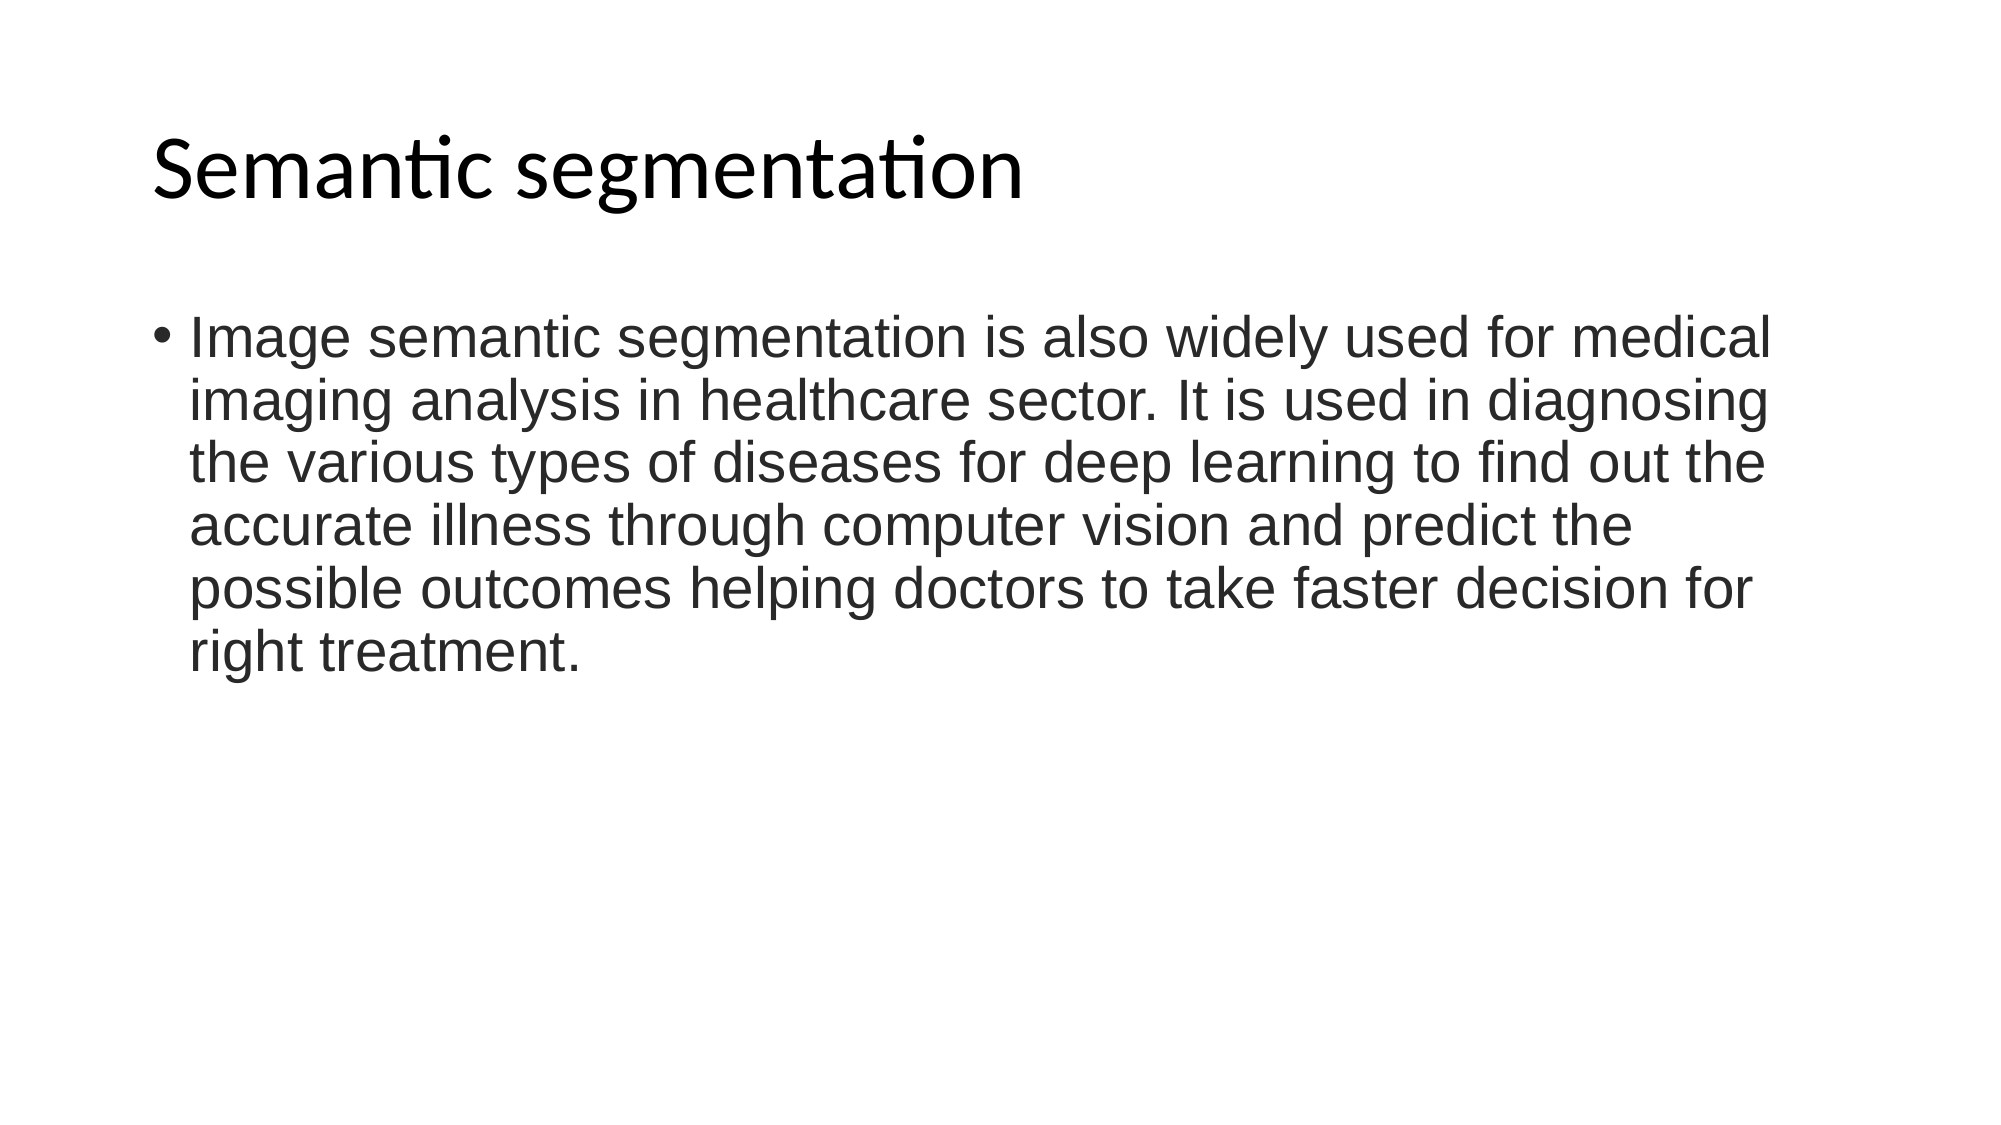

# Semantic segmentation
Image semantic segmentation is also widely used for medical imaging analysis in healthcare sector. It is used in diagnosing the various types of diseases for deep learning to find out the accurate illness through computer vision and predict the possible outcomes helping doctors to take faster decision for right treatment.